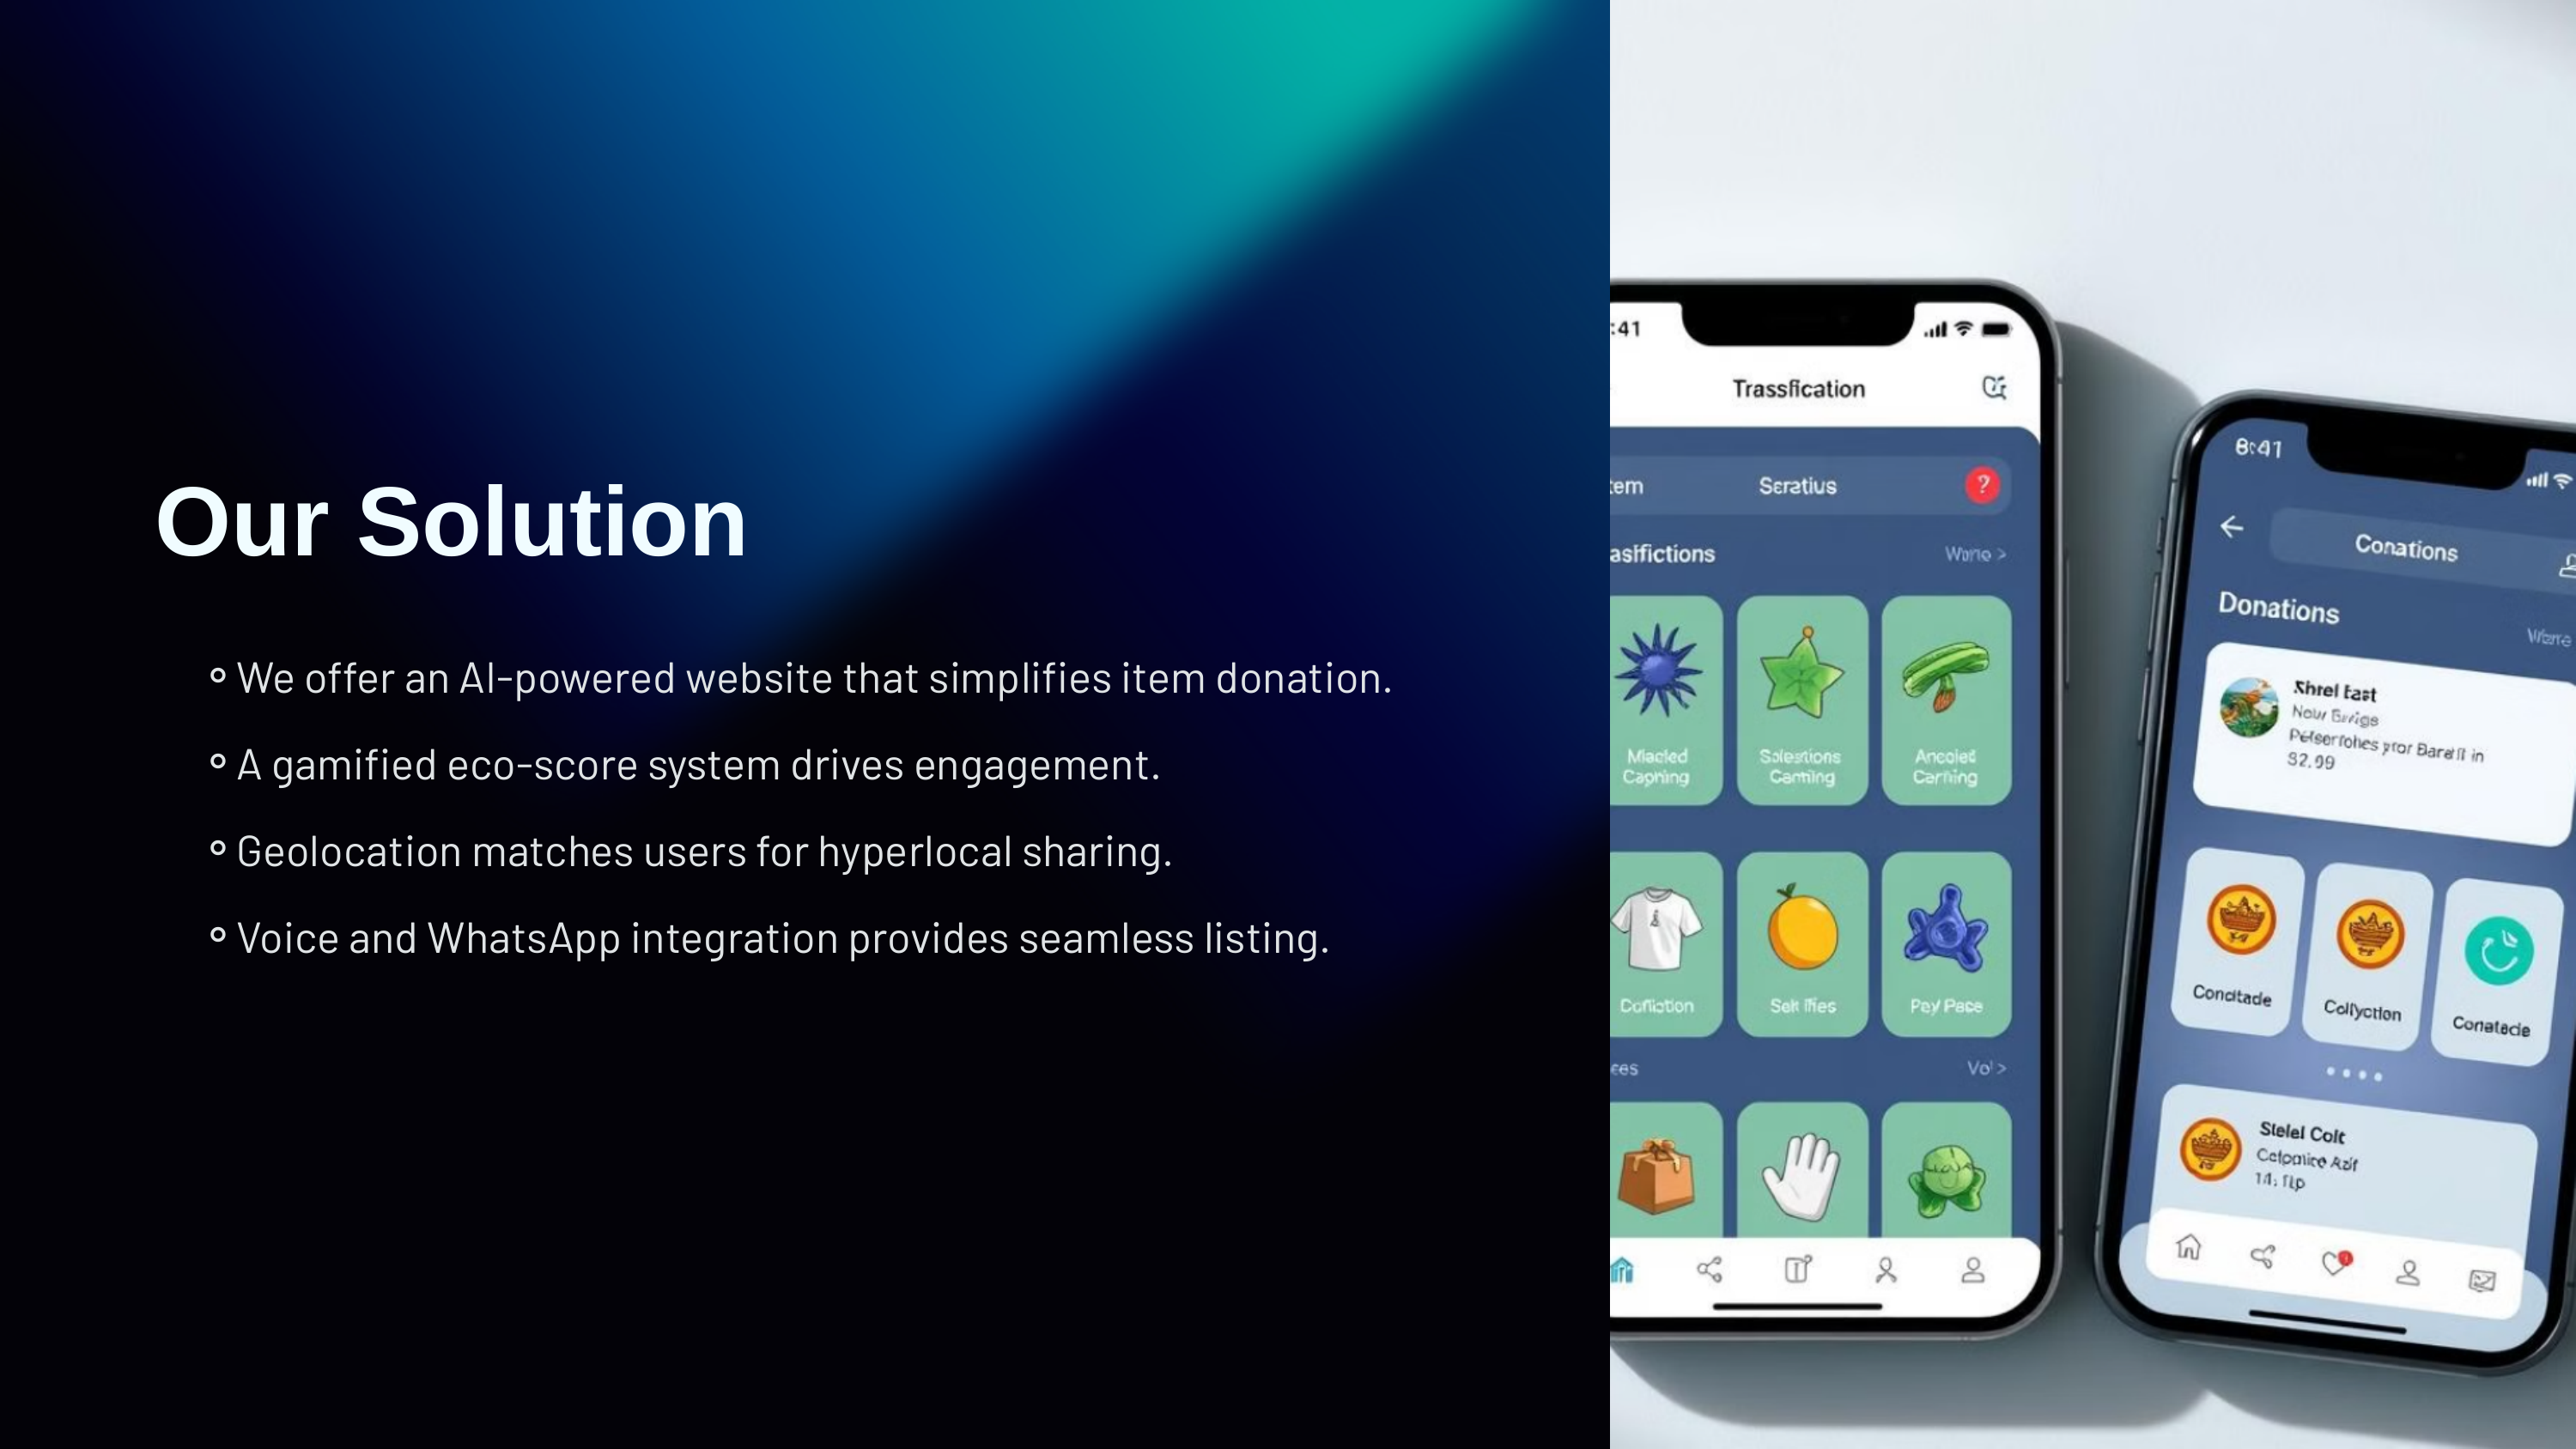

Our Solution

We offer an AI-powered website that simplifies item donation.

A gamified eco-score system drives engagement.

Geolocation matches users for hyperlocal sharing.

Voice and WhatsApp integration provides seamless listing.